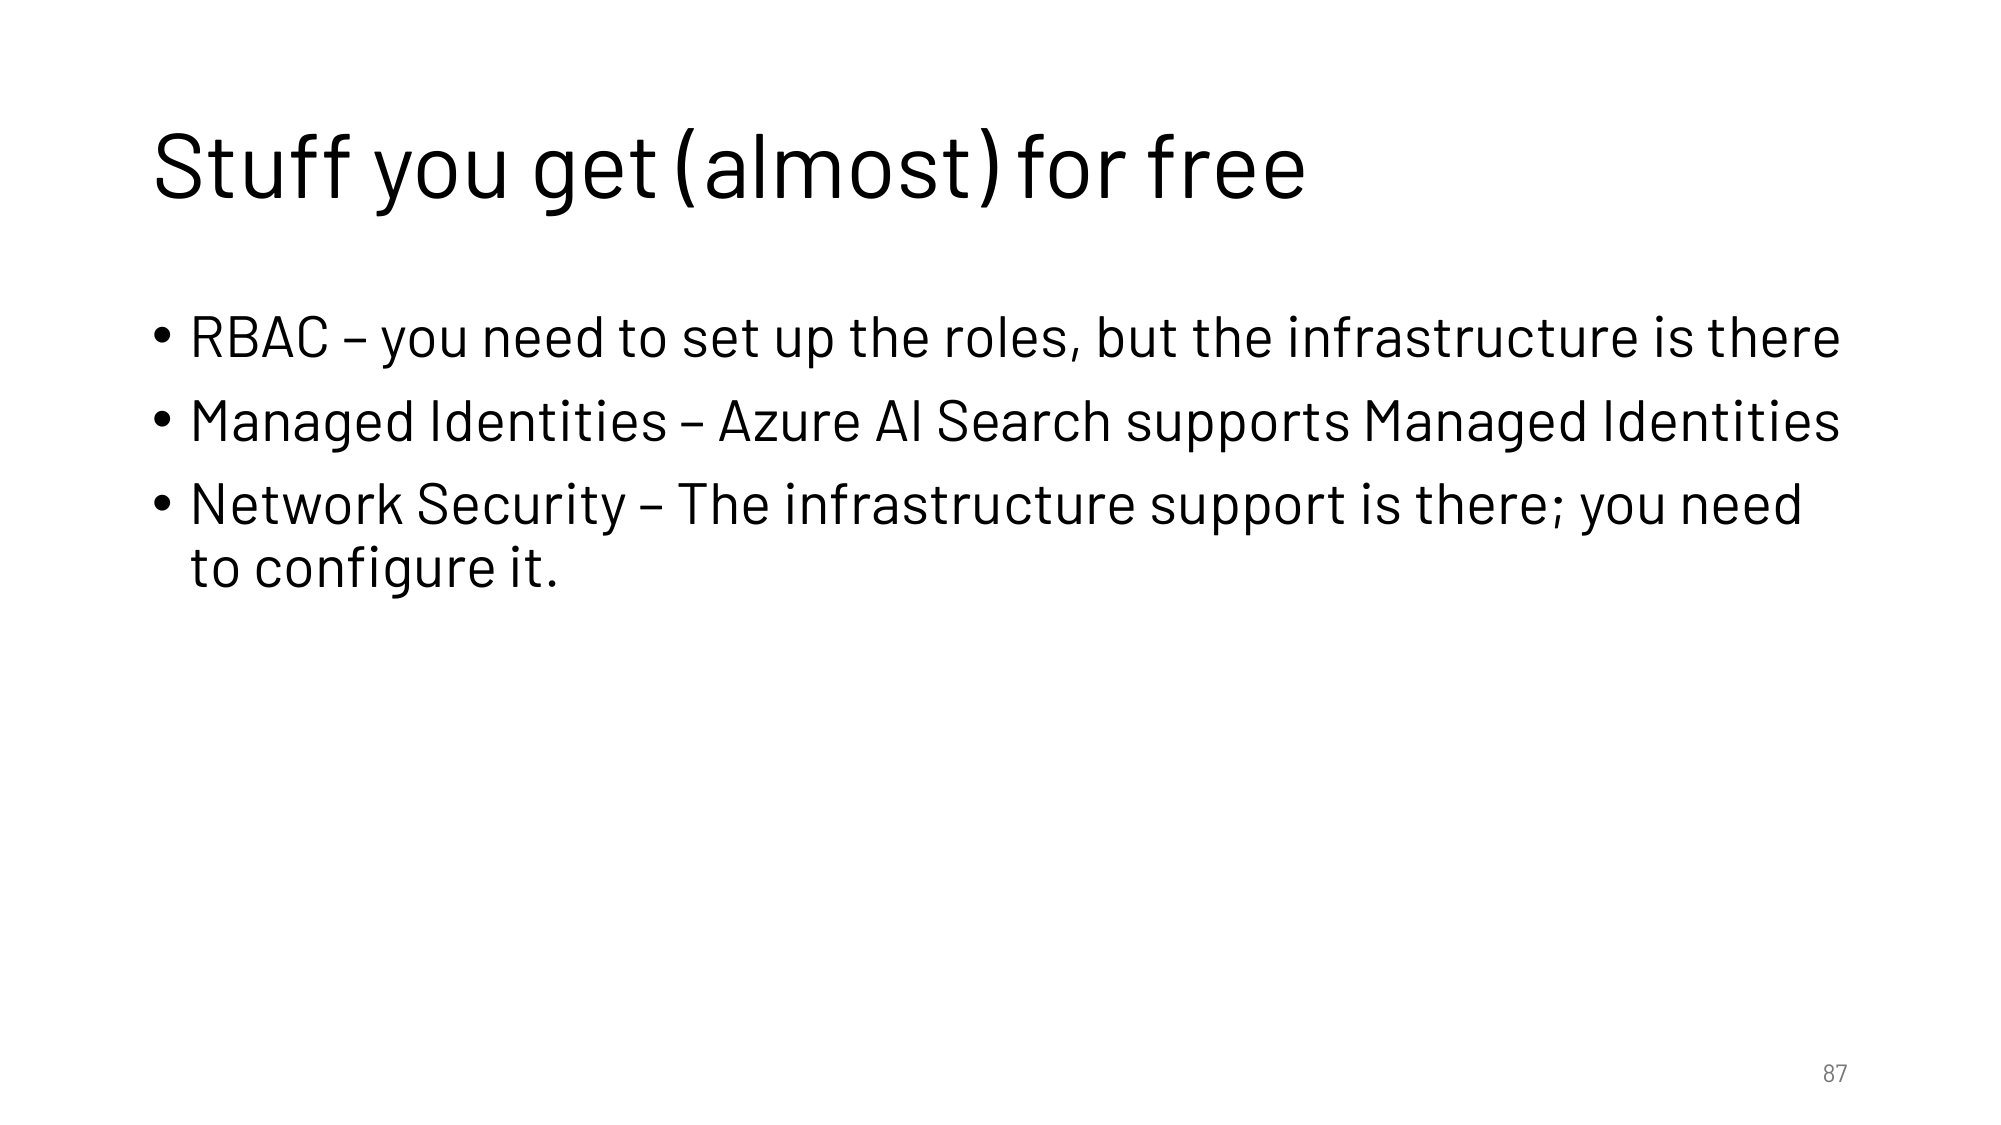

# Stuff you get (almost) for free
RBAC – you need to set up the roles, but the infrastructure is there
Managed Identities – Azure AI Search supports Managed Identities
Network Security – The infrastructure support is there; you need to configure it.
87